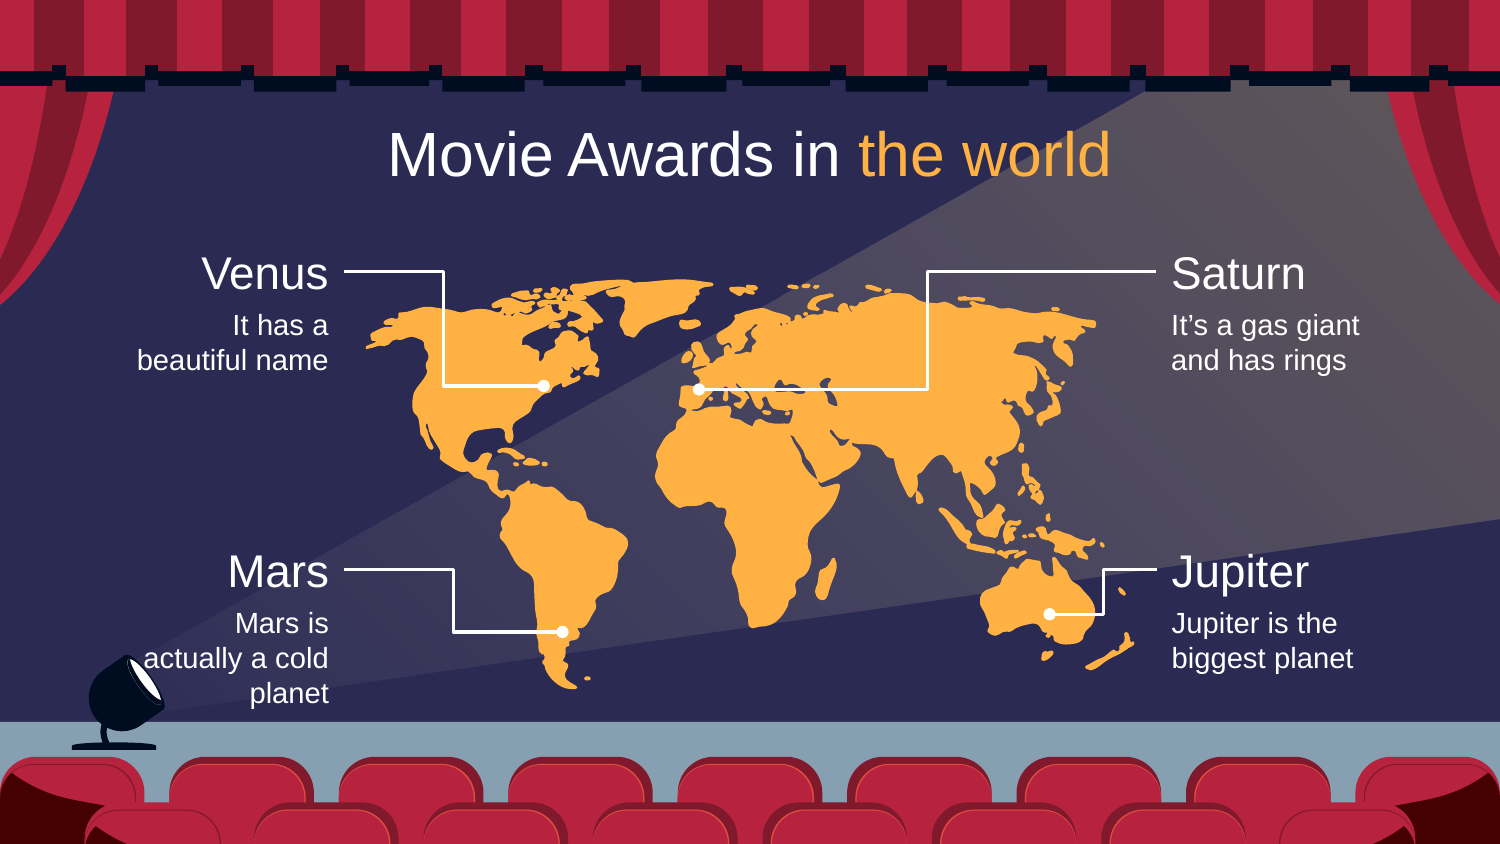

# Movie Awards in the world
Venus
Saturn

It has a beautiful name
It’s a gas giant and has rings
Mars
Jupiter
Mars is actually a cold planet
Jupiter is the biggest planet